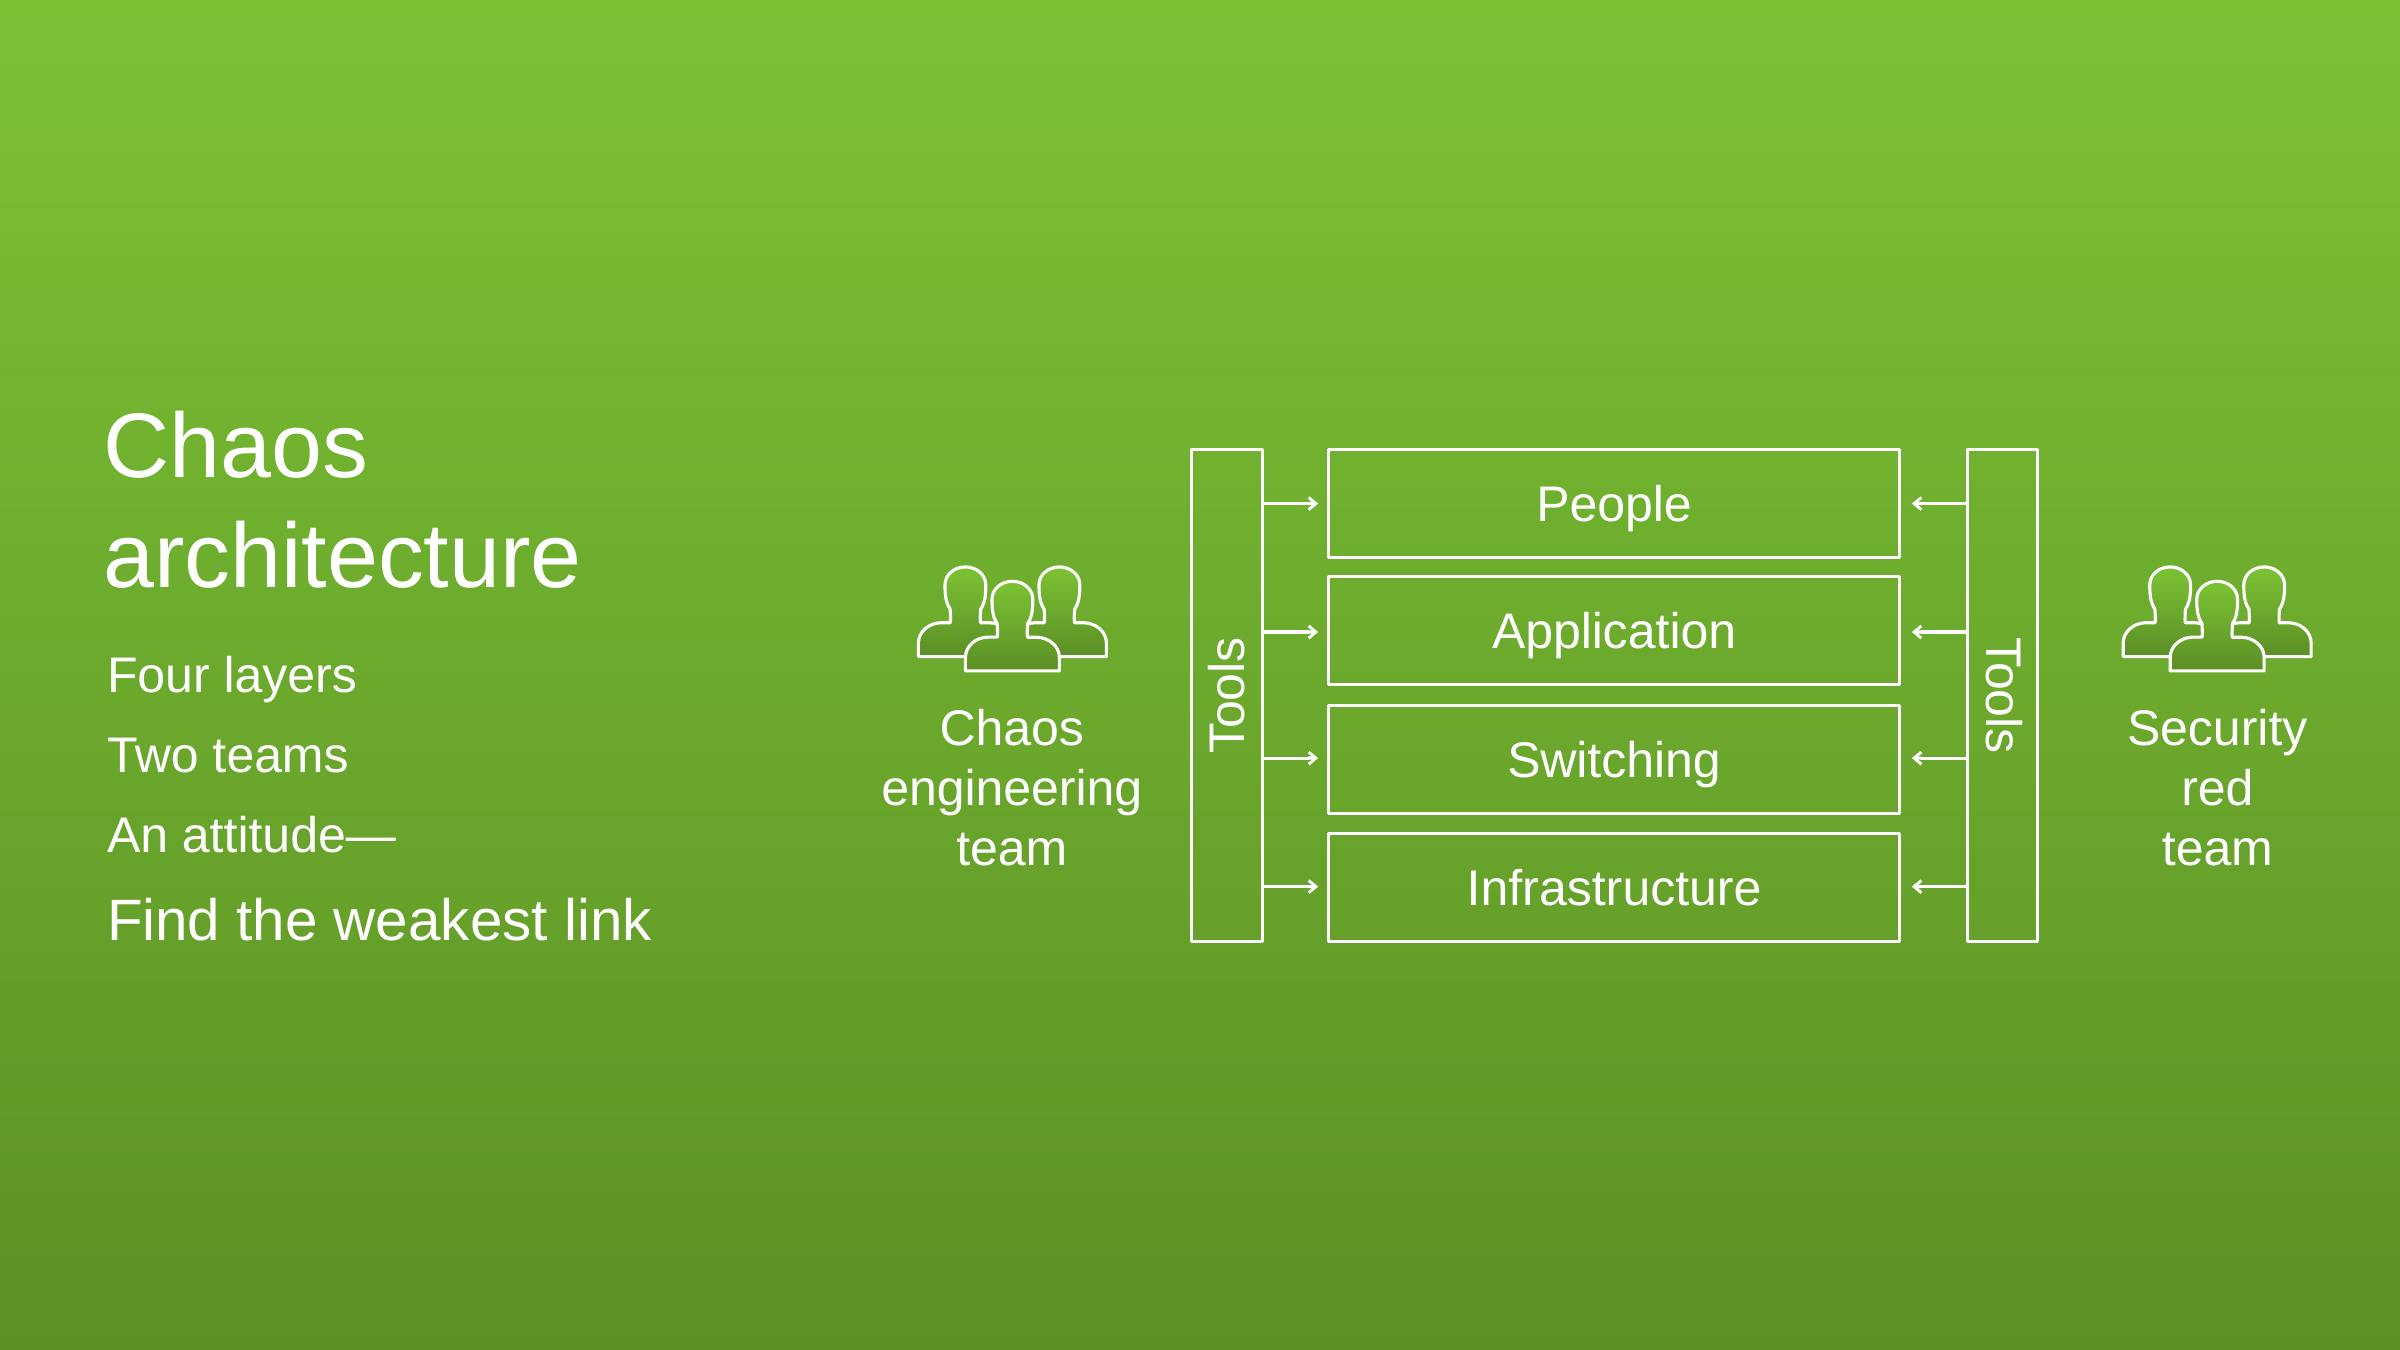

Chaos
architecture

People

Application
Four layers
Two teams
An attitude—
Find the weakest link
Tools
Tools
Chaos
engineering
team
Security
red
team

Switching

Infrastructure